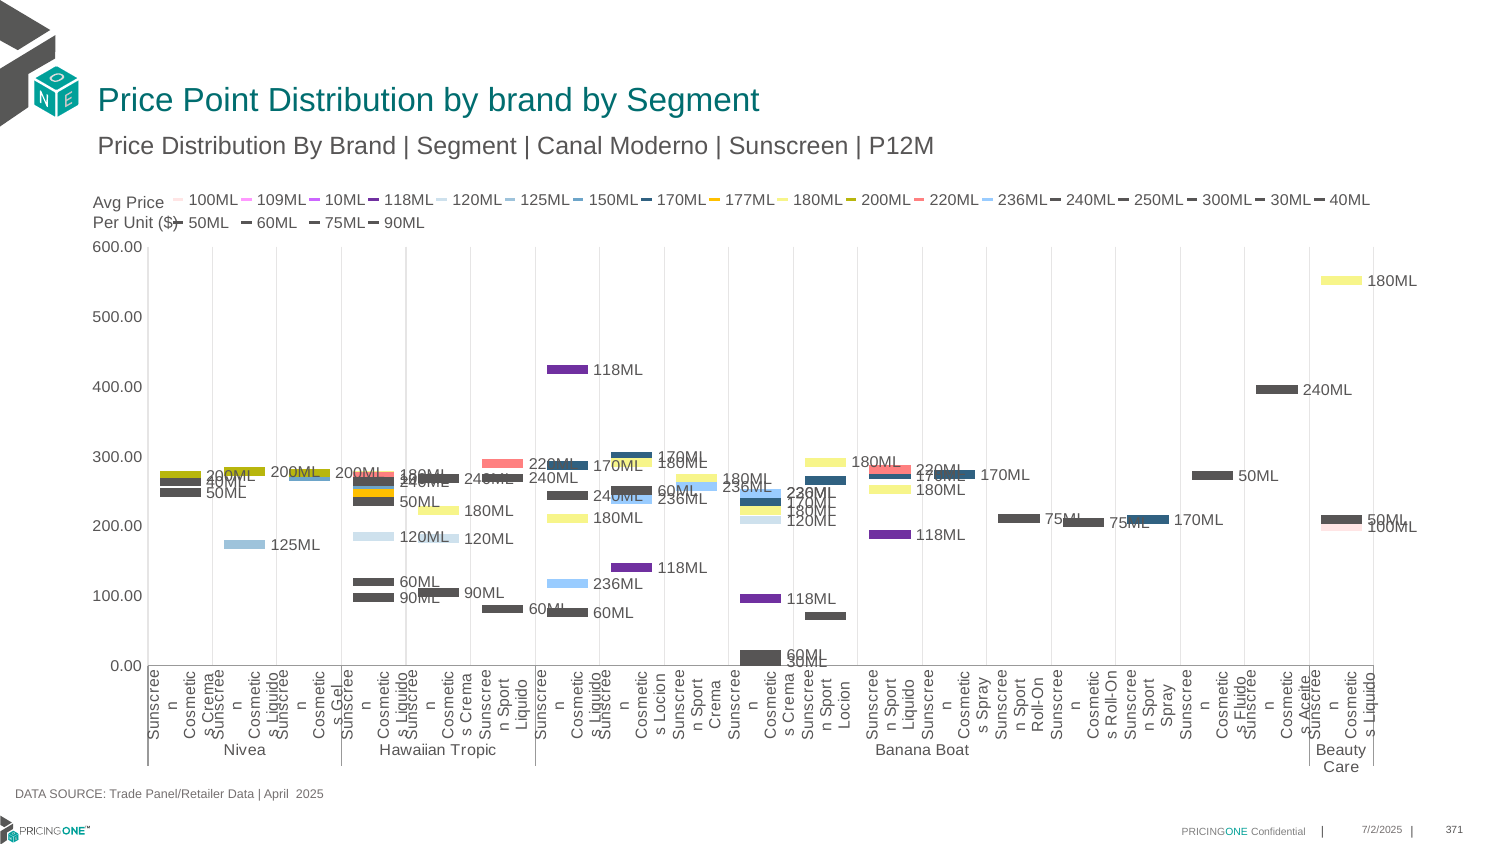

# Price Point Distribution by brand by Segment
Price Distribution By Brand | Segment | Canal Moderno | Sunscreen | P12M

### Chart

| Category | 100ML | 109ML | 10ML | 118ML | 120ML | 125ML | 150ML | 170ML | 177ML | 180ML | 200ML | 220ML | 236ML | 240ML | 250ML | 300ML | 30ML | 40ML | 50ML | 60ML | 75ML | 90ML |
|---|---|---|---|---|---|---|---|---|---|---|---|---|---|---|---|---|---|---|---|---|---|---|
| Sunscreen Cosmetics Crema | None | None | None | None | None | None | None | None | None | None | 271.9526 | None | None | None | None | None | None | 262.754 | 247.4402 | None | None | None |
| Sunscreen Cosmetics Liquido | None | None | None | None | None | 173.0927 | None | None | None | None | 278.2704 | None | None | None | None | None | None | None | None | None | None | None |
| Sunscreen Cosmetics Gel | None | None | None | None | None | None | 270.2144 | None | None | None | 275.8453 | None | None | None | None | None | None | None | None | None | None | None |
| Sunscreen Cosmetics Liquido | 267.6563 | None | None | None | 184.3359 | None | 252.9382 | None | 246.5009 | 272.9144 | None | 271.1801 | None | 262.8873 | None | None | None | None | 234.5103 | 119.6792 | None | 97.154 |
| Sunscreen Cosmetics Crema | None | None | None | None | 182.1294 | None | None | None | None | 222.3923 | None | None | None | 267.2908 | None | None | None | None | None | None | None | 104.1795 |
| Sunscreen Sport Liquido | None | None | None | None | None | None | None | None | None | None | None | 289.6958 | None | 268.5274 | None | None | None | None | None | 81.0167 | None | None |
| Sunscreen Cosmetics Liquido | None | None | None | 423.8571 | None | None | None | 287.0351 | None | 211.0788 | None | None | 117.0 | 243.5742 | None | None | None | None | None | 75.7937 | None | None |
| Sunscreen Cosmetics Locion | None | None | None | 139.9923 | None | None | None | 298.9815 | None | 290.9214 | None | None | 238.2634 | None | None | None | None | None | None | 251.12 | None | None |
| Sunscreen Sport Crema | None | None | None | None | None | None | None | None | None | 267.4591 | None | None | 256.5549 | None | None | None | None | None | None | None | None | None |
| Sunscreen Cosmetics Crema | None | None | None | 96.0 | 208.25 | None | None | 234.0 | None | 222.0956 | None | 247.0803 | 246.9052 | None | None | None | 5.0 | None | None | 15.3399 | None | None |
| Sunscreen Sport Locion | None | None | None | None | None | None | None | 265.4373 | None | 291.3735 | None | None | None | None | None | None | None | None | None | 70.865 | None | None |
| Sunscreen Sport Liquido | None | None | None | 188.0 | None | None | None | 272.8058 | None | 251.9868 | None | 280.171 | None | None | None | None | None | None | None | None | None | None |
| Sunscreen Cosmetics Spray | None | None | None | None | None | None | None | 273.1176 | None | None | None | None | None | None | None | None | None | None | None | None | None | None |
| Sunscreen Sport Roll-On | None | None | None | None | None | None | None | None | None | None | None | None | None | None | None | None | None | None | None | None | 210.2761 | None |
| Sunscreen Cosmetics Roll-On | None | None | None | None | None | None | None | None | None | None | None | None | None | None | None | None | None | None | None | None | 205.0504 | None |
| Sunscreen Sport Spray | None | None | None | None | None | None | None | 209.3251 | None | None | None | None | None | None | None | None | None | None | None | None | None | None |
| Sunscreen Cosmetics Fluido | None | None | None | None | None | None | None | None | None | None | None | None | None | None | None | None | None | None | 272.3561 | None | None | None |
| Sunscreen Cosmetics Aceite | None | None | None | None | None | None | None | None | None | None | None | None | None | 395.6364 | None | None | None | None | None | None | None | None |
| Sunscreen Cosmetics Liquido | 199.4572 | None | None | None | None | None | None | None | None | 551.1667 | None | None | None | None | None | None | None | None | 208.892 | None | None | None |
Avg Price
Per Unit ($)
DATA SOURCE: Trade Panel/Retailer Data | April  2025
7/2/2025
371